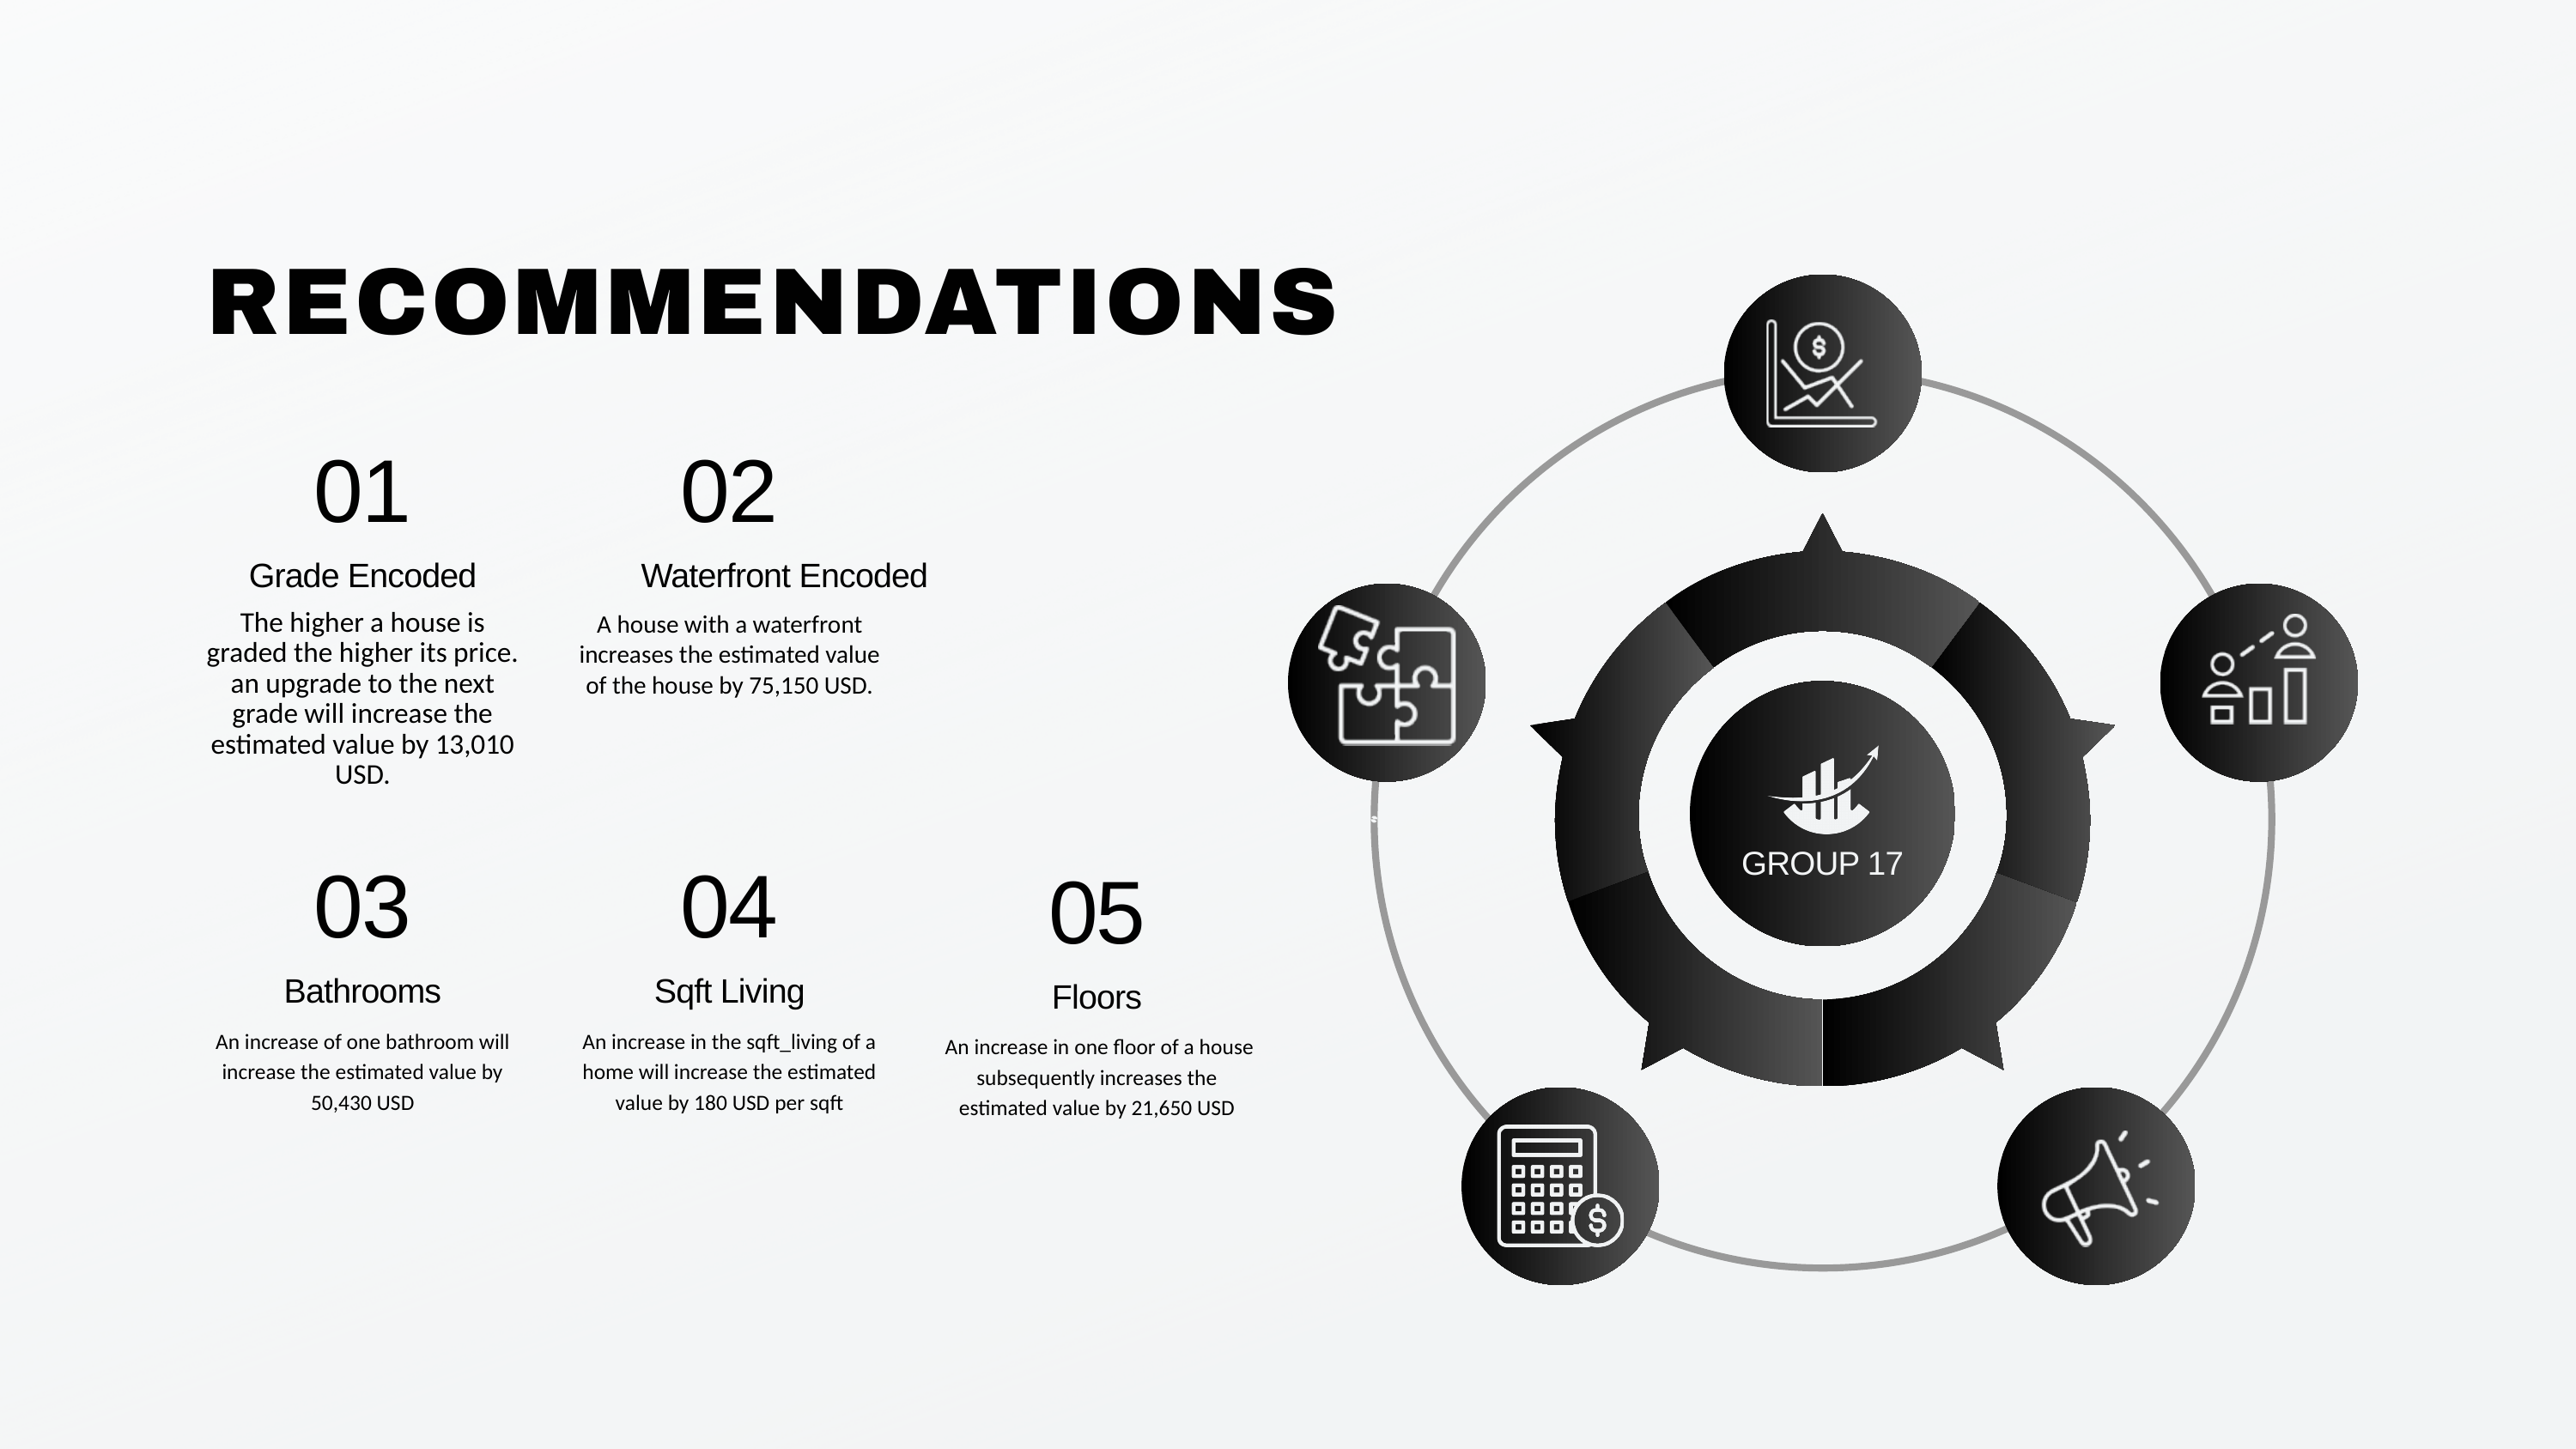

RECOMMENDATIONS

01
02

Grade Encoded
Waterfront Encoded

The higher a house is graded the higher its price. an upgrade to the next grade will increase the estimated value by 13,010 USD.
A house with a waterfront increases the estimated value of the house by 75,150 USD.

03
04
05
GROUP 17

Bathrooms
Sqft Living
Floors
An increase of one bathroom will increase the estimated value by 50,430 USD
An increase in the sqft_living of a home will increase the estimated value by 180 USD per sqft
 An increase in one floor of a house subsequently increases the estimated value by 21,650 USD